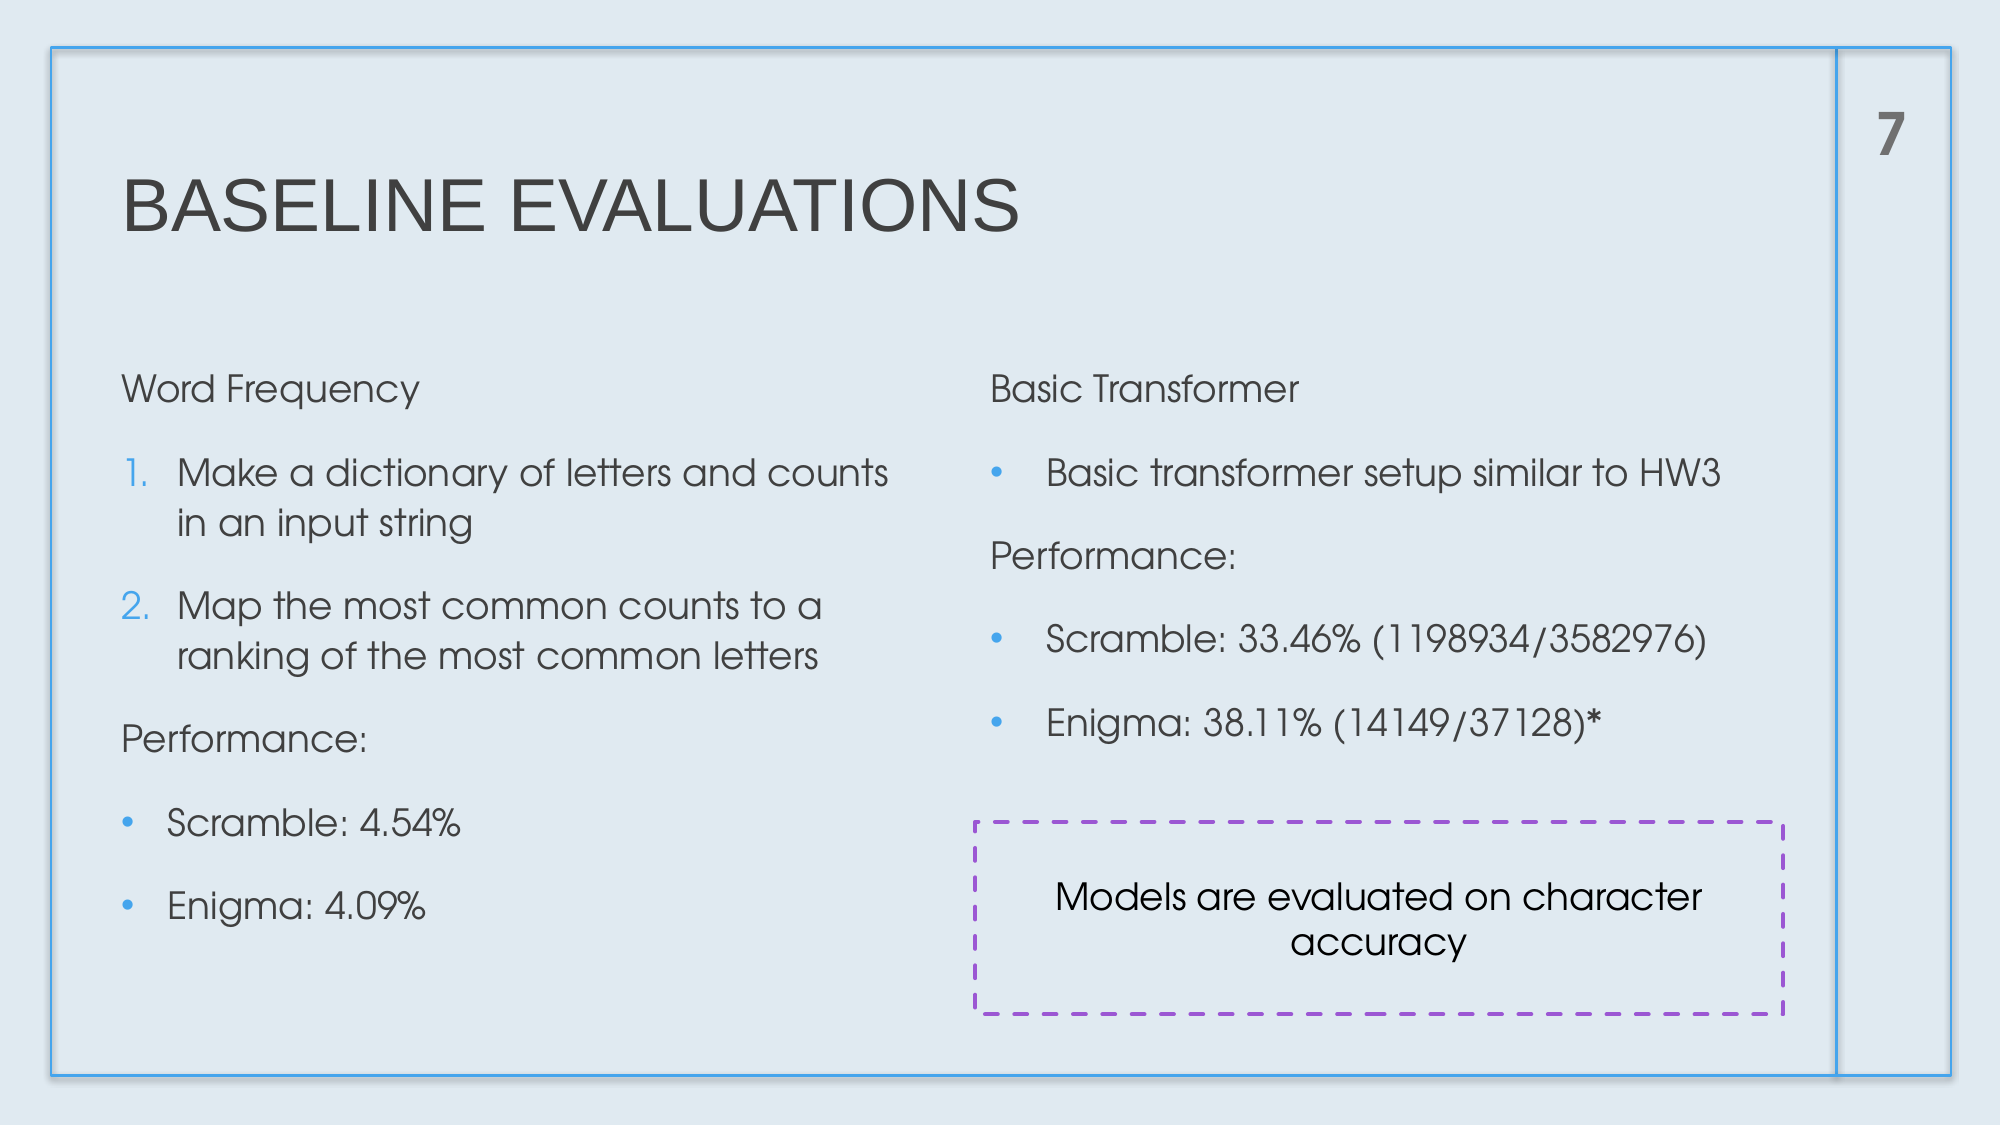

7
# Baseline Evaluations
Basic Transformer
Basic transformer setup similar to HW3
Performance:
Scramble: 33.46% (1198934/3582976)
Enigma: 38.11% (14149/37128)*
Word Frequency
Make a dictionary of letters and counts in an input string
Map the most common counts to a ranking of the most common letters
Performance:
Scramble: 4.54%
Enigma: 4.09%
Models are evaluated on character accuracy